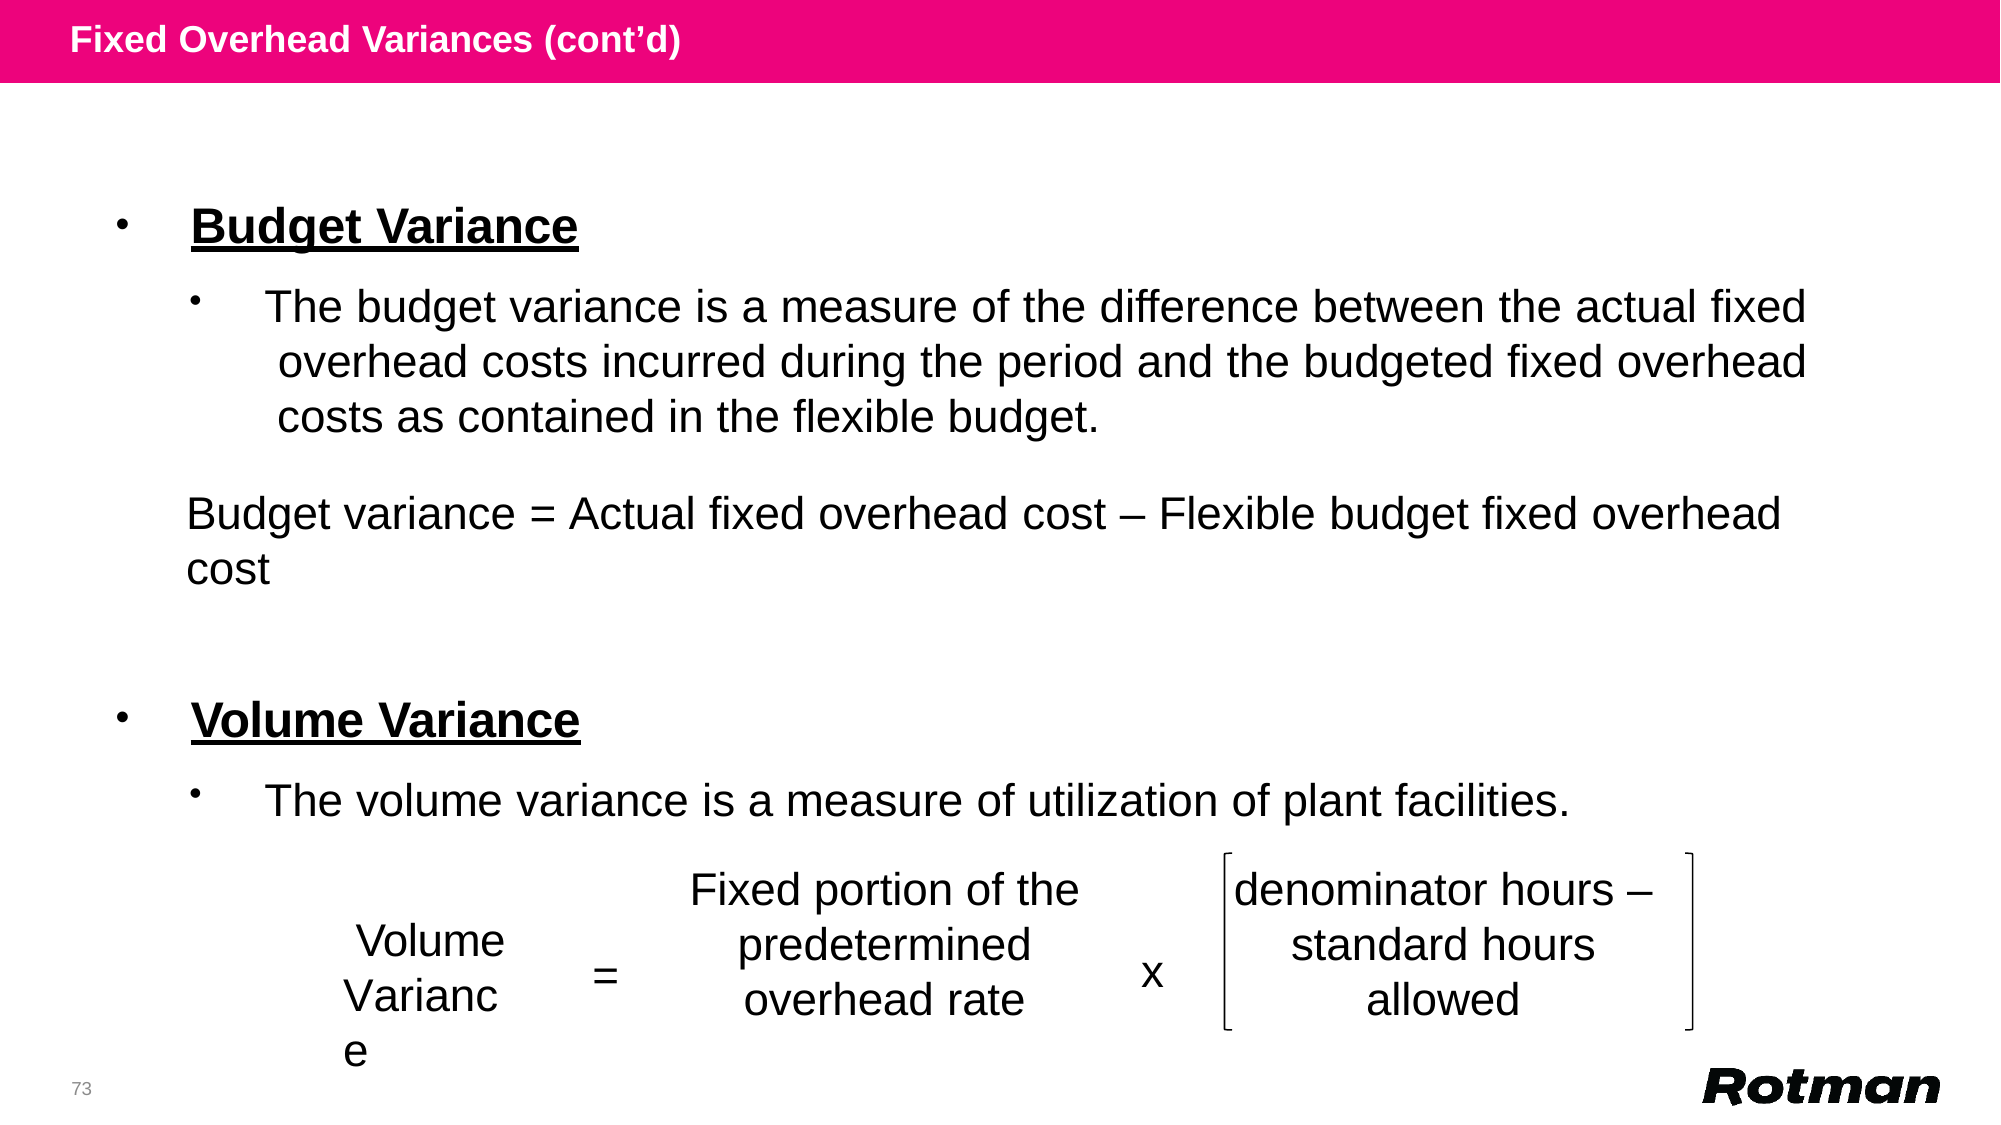

Fixed Overhead Variances (cont’d)
Budget Variance
The budget variance is a measure of the difference between the actual fixed  overhead costs incurred during the period and the budgeted fixed overhead  costs as contained in the flexible budget.
Budget variance = Actual fixed overhead cost – Flexible budget fixed overhead cost

Volume Variance
The volume variance is a measure of utilization of plant facilities.

Fixed portion of the  predetermined  overhead rate
denominator hours –  standard hours  allowed
Volume  Variance
x
=
73